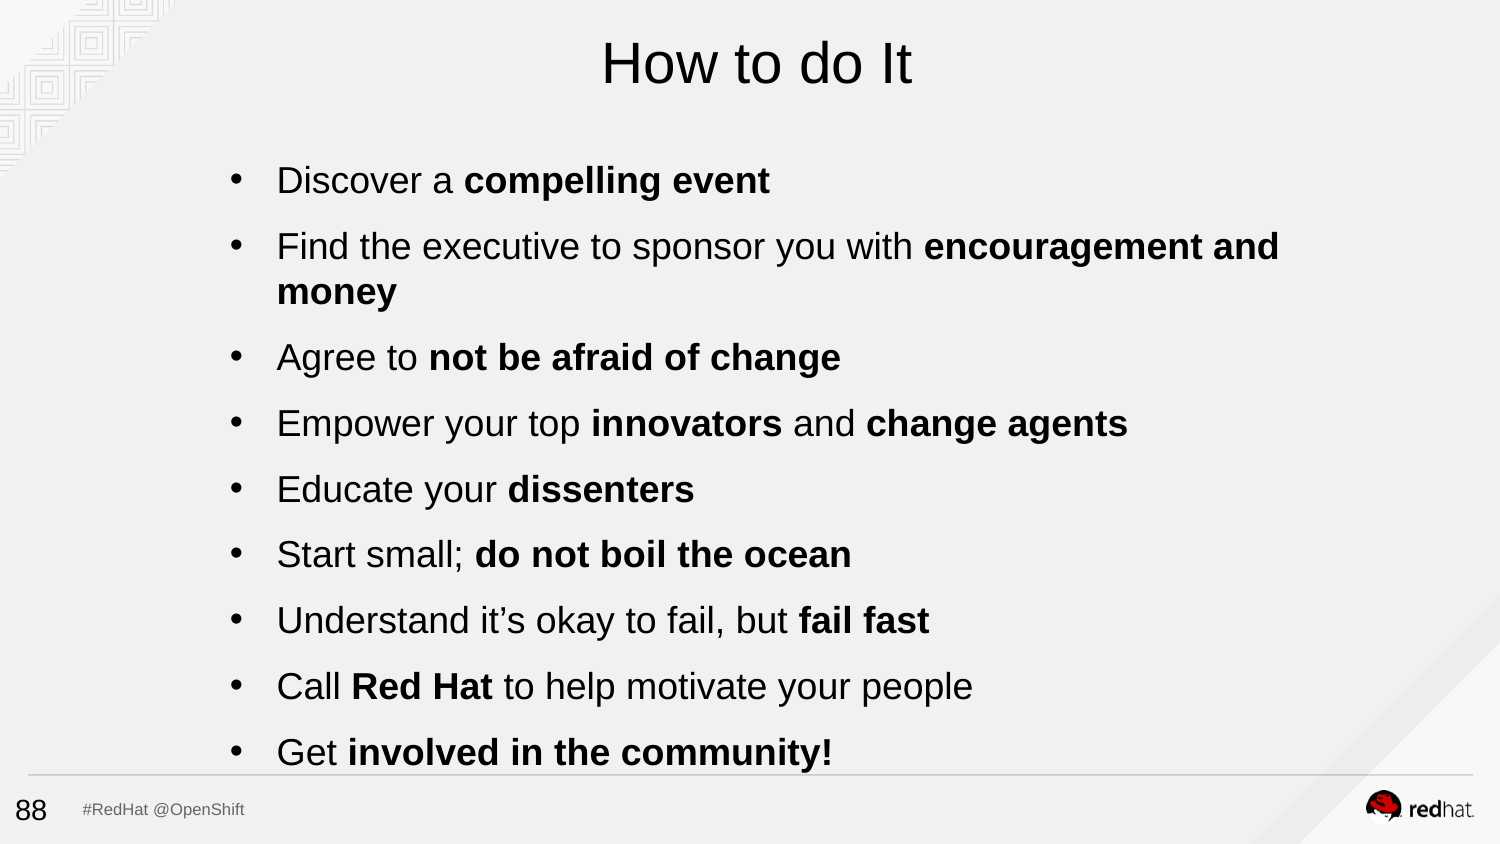

How to do It
Discover a compelling event
Find the executive to sponsor you with encouragement and money
Agree to not be afraid of change
Empower your top innovators and change agents
Educate your dissenters
Start small; do not boil the ocean
Understand it’s okay to fail, but fail fast
Call Red Hat to help motivate your people
Get involved in the community!
88